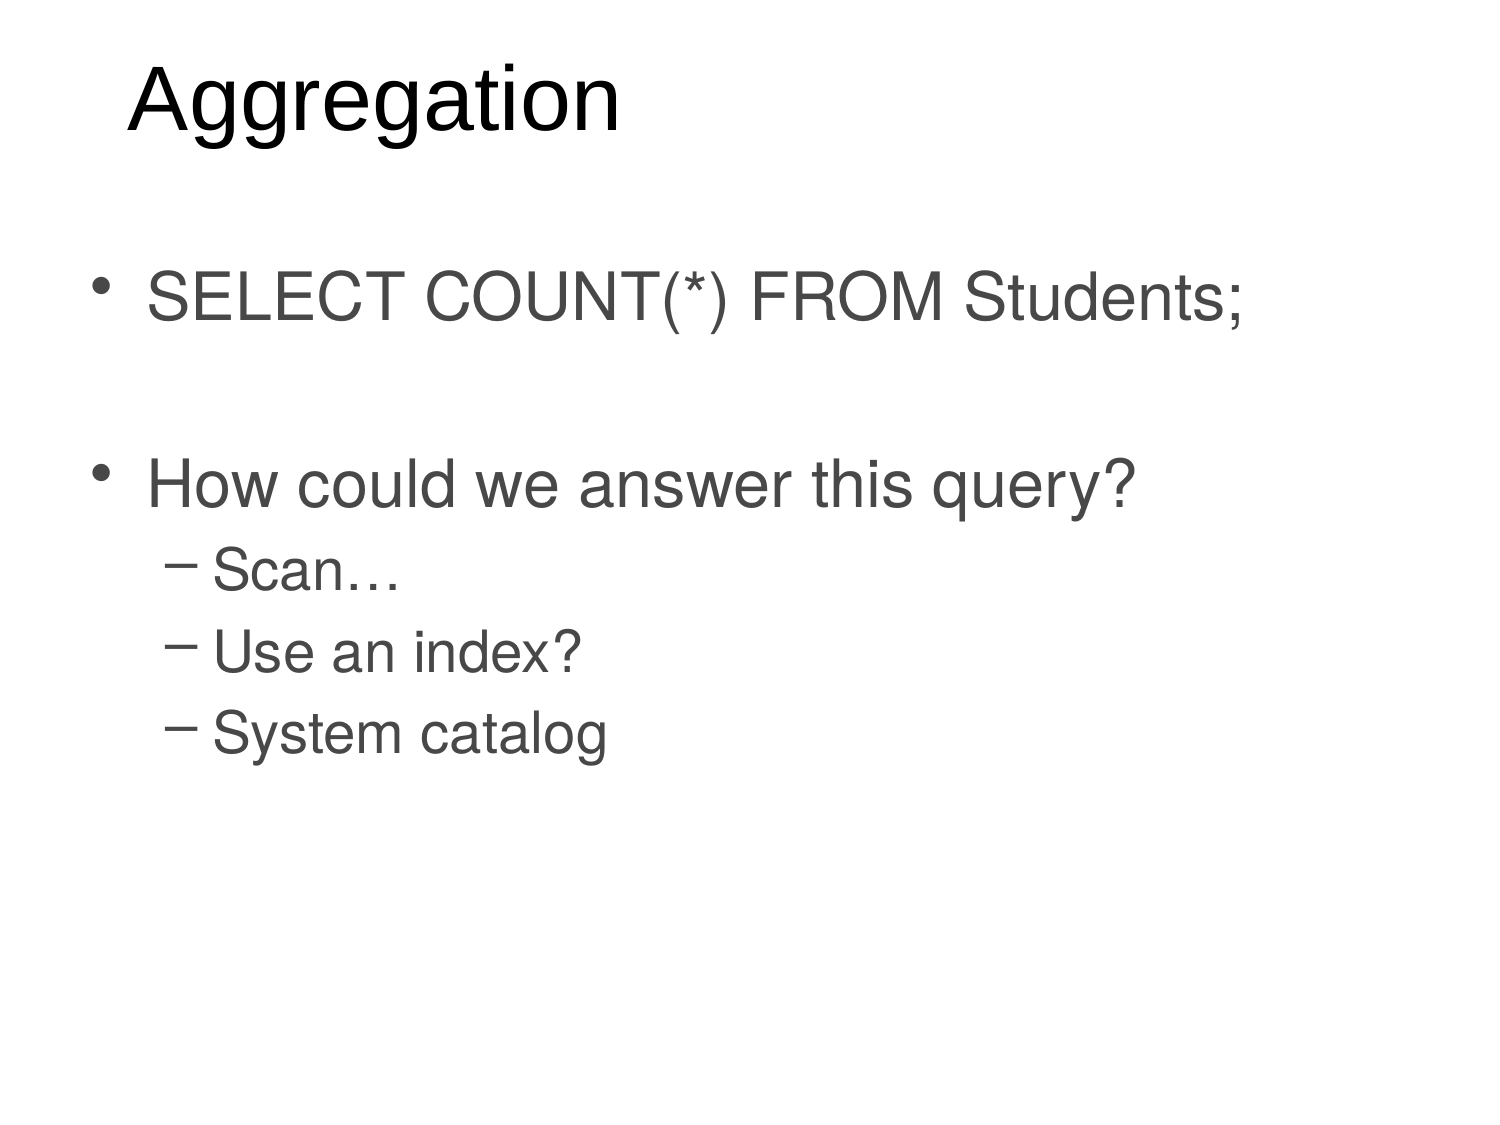

# Aggregation
SELECT COUNT(*) FROM Students;

How could we answer this query?
Scan…
Use an index?
System catalog